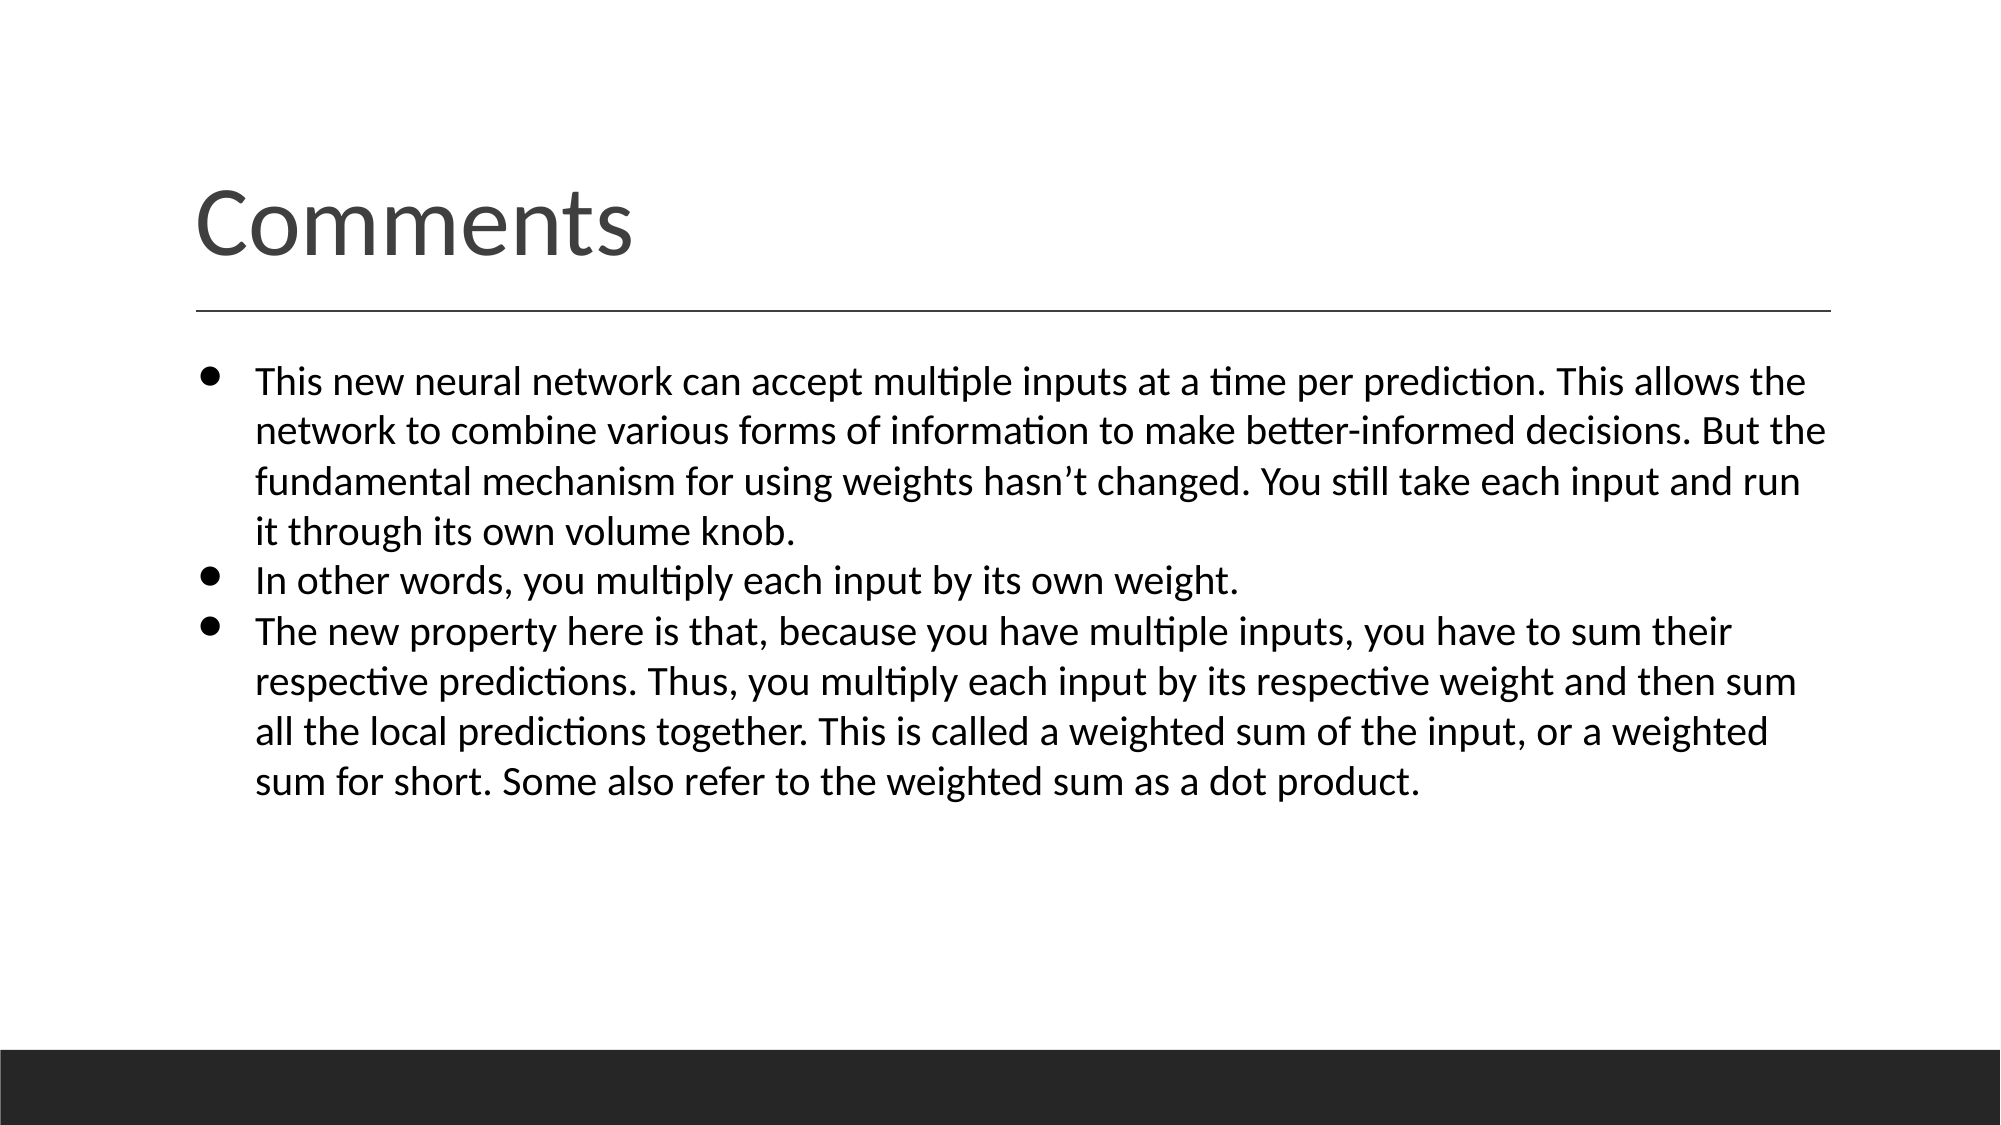

# Comments
This new neural network can accept multiple inputs at a time per prediction. This allows the network to combine various forms of information to make better-informed decisions. But the fundamental mechanism for using weights hasn’t changed. You still take each input and run it through its own volume knob.
In other words, you multiply each input by its own weight.
The new property here is that, because you have multiple inputs, you have to sum their respective predictions. Thus, you multiply each input by its respective weight and then sum all the local predictions together. This is called a weighted sum of the input, or a weighted sum for short. Some also refer to the weighted sum as a dot product.